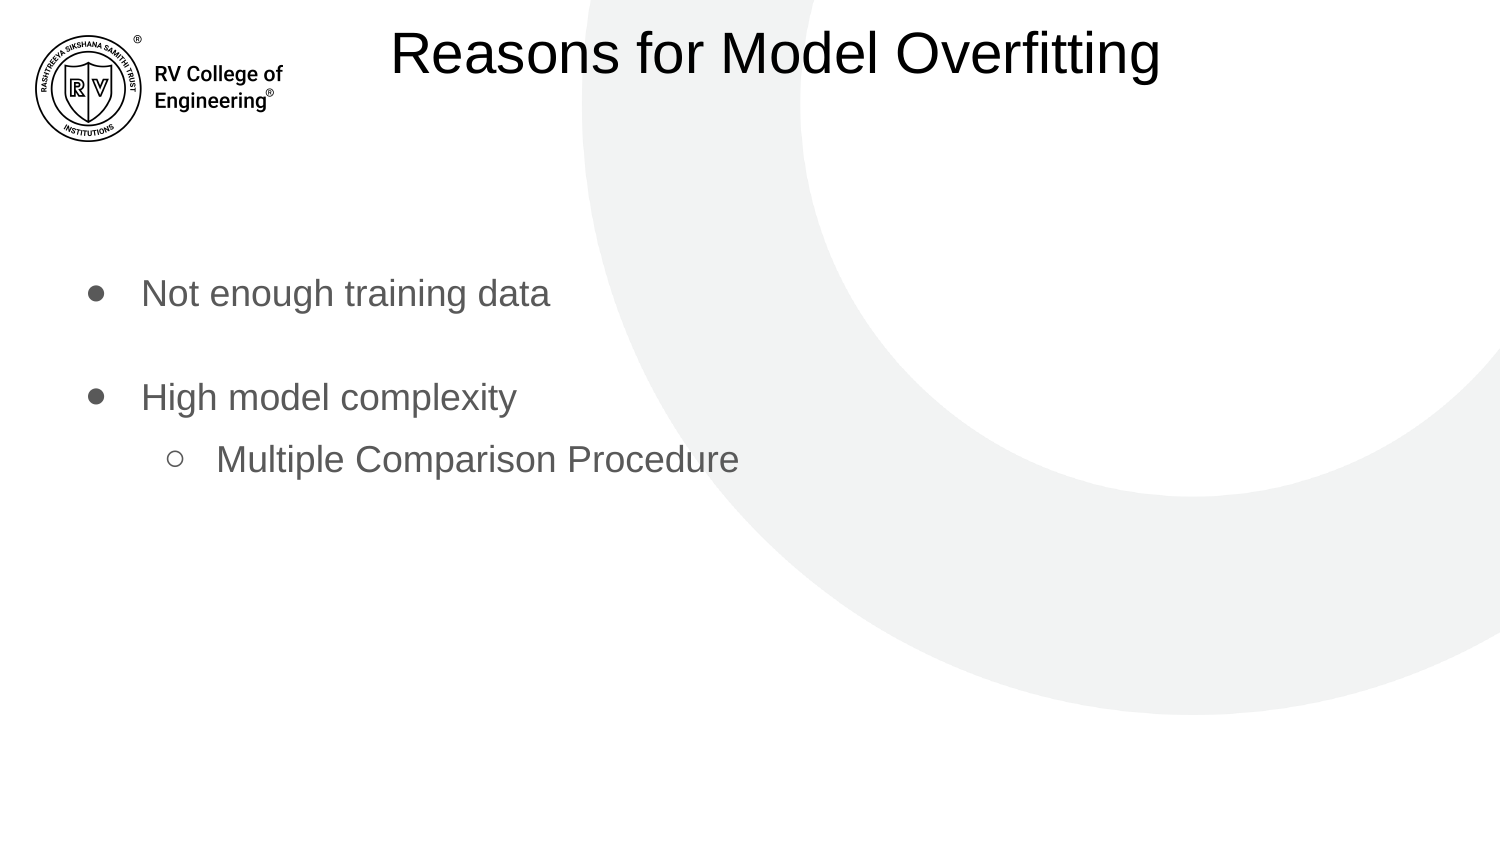

# Reasons for Model Overfitting
Not enough training data

High model complexity

Multiple Comparison Procedure